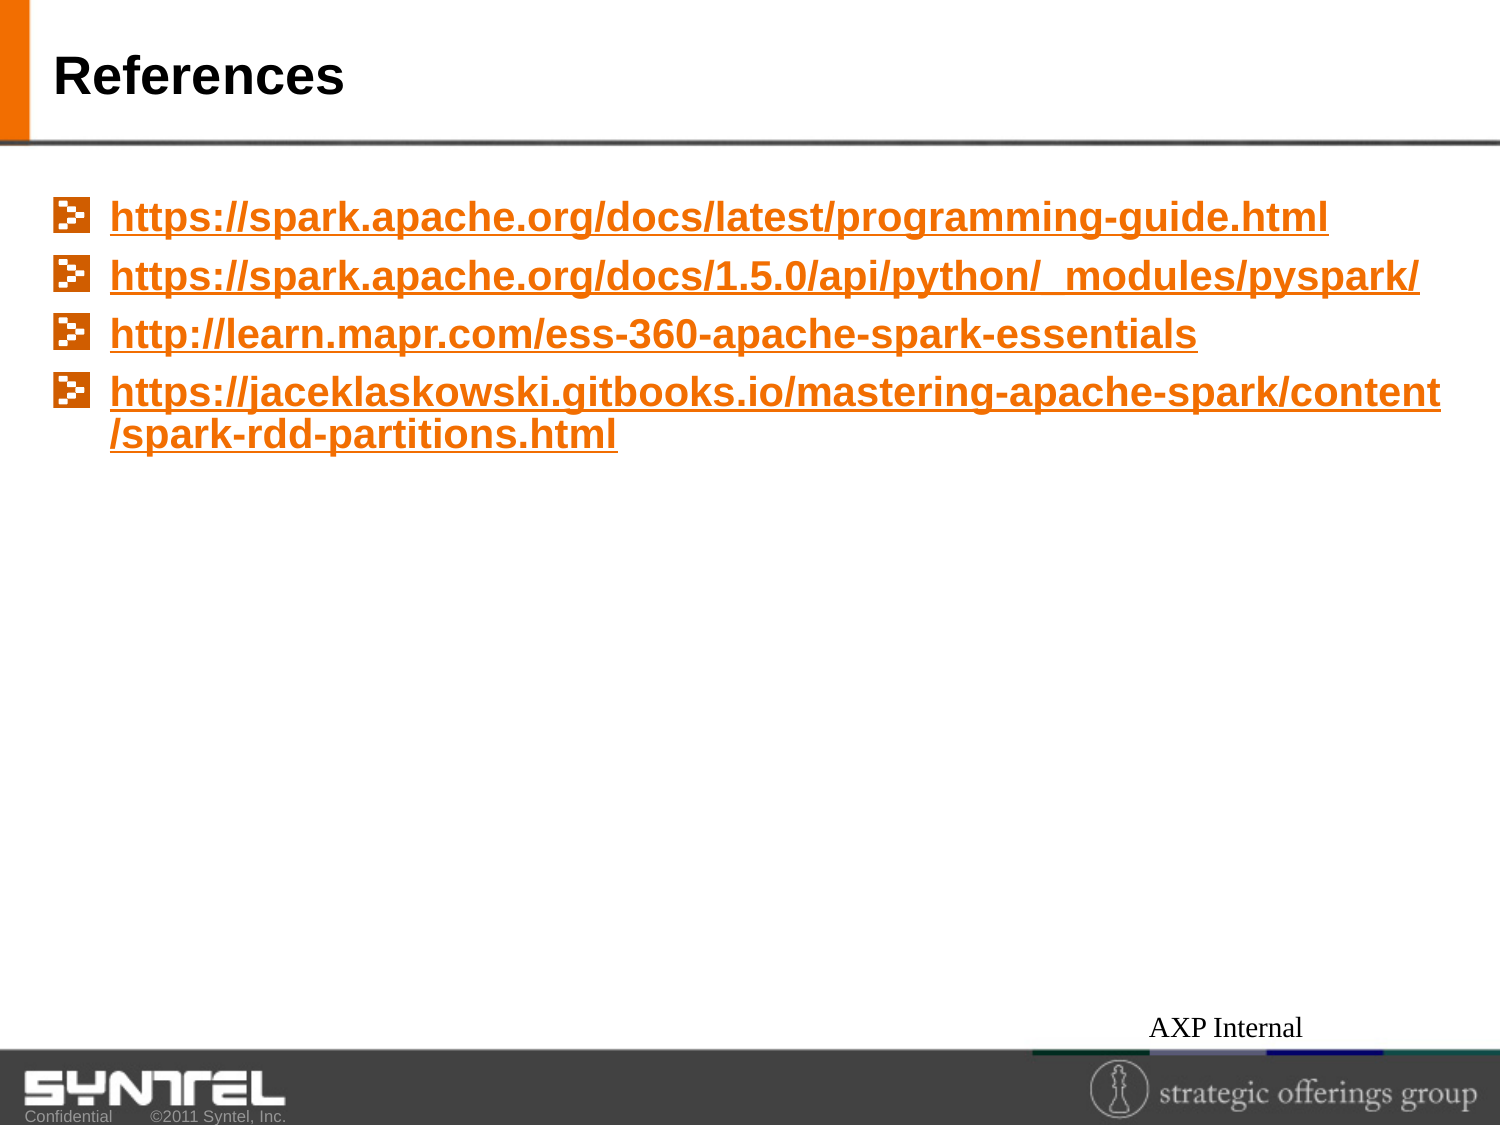

# References
https://spark.apache.org/docs/latest/programming-guide.html
https://spark.apache.org/docs/1.5.0/api/python/_modules/pyspark/
http://learn.mapr.com/ess-360-apache-spark-essentials
https://jaceklaskowski.gitbooks.io/mastering-apache-spark/content/spark-rdd-partitions.html

38
AXP Internal
14-Jul-17